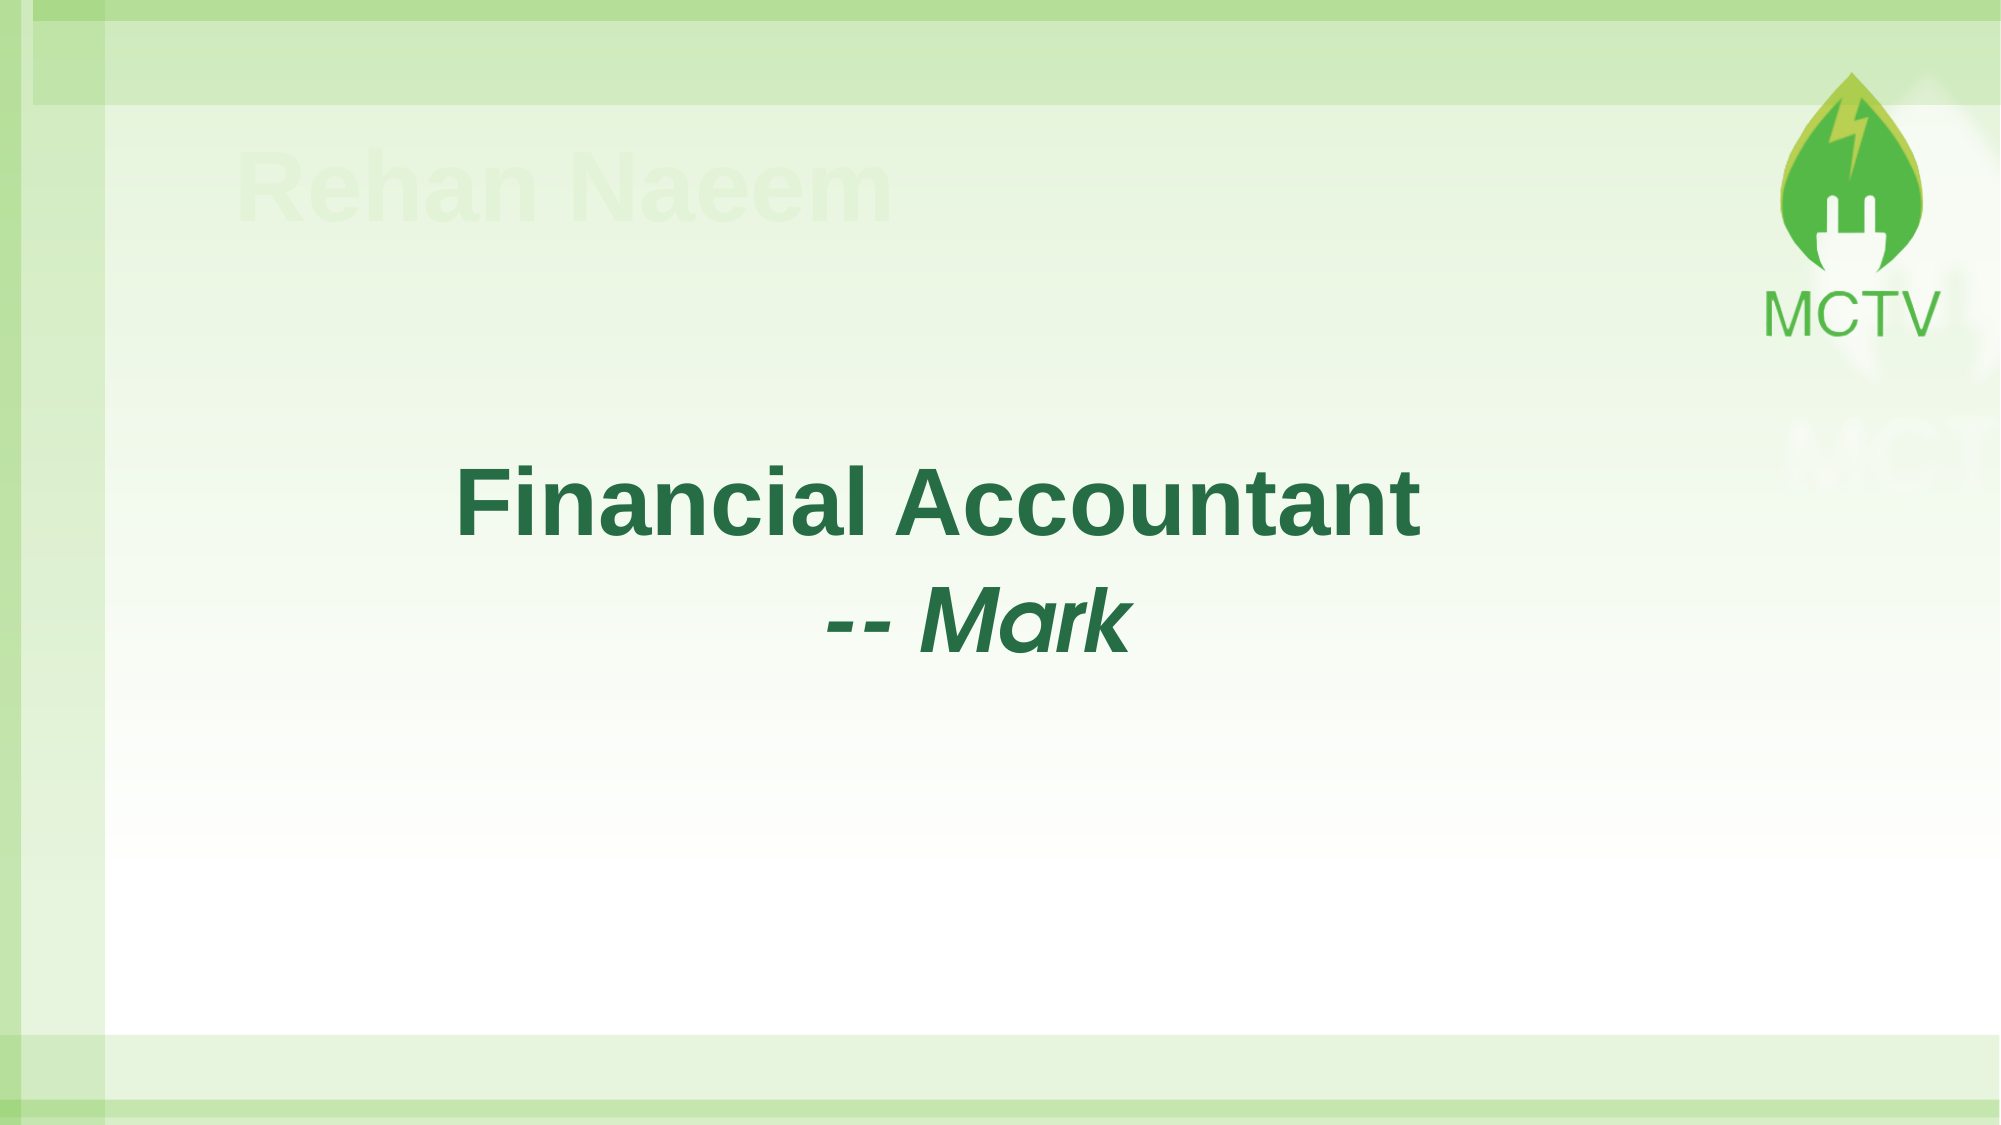

# Rehan Naeem
Financial Accountant
 -- Mark